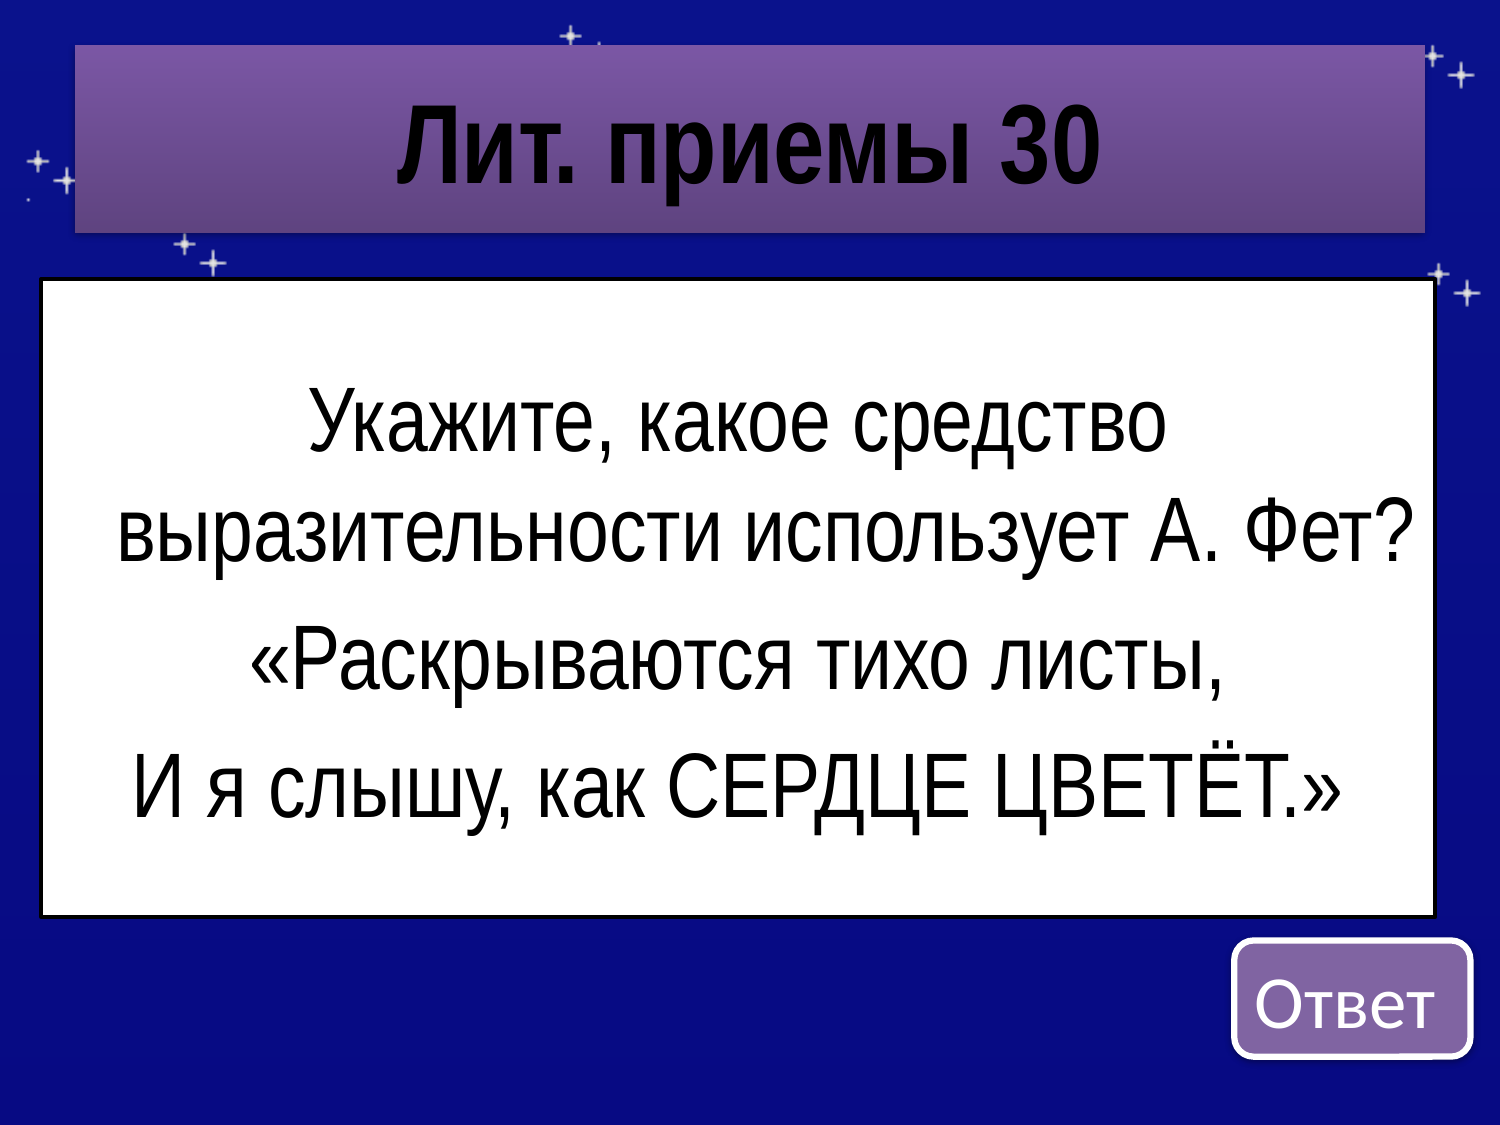

# Лит. приемы 30
Укажите, какое средство выразительности использует А. Фет?
«Раскрываются тихо листы,
И я слышу, как СЕРДЦЕ ЦВЕТЁТ.»
Ответ